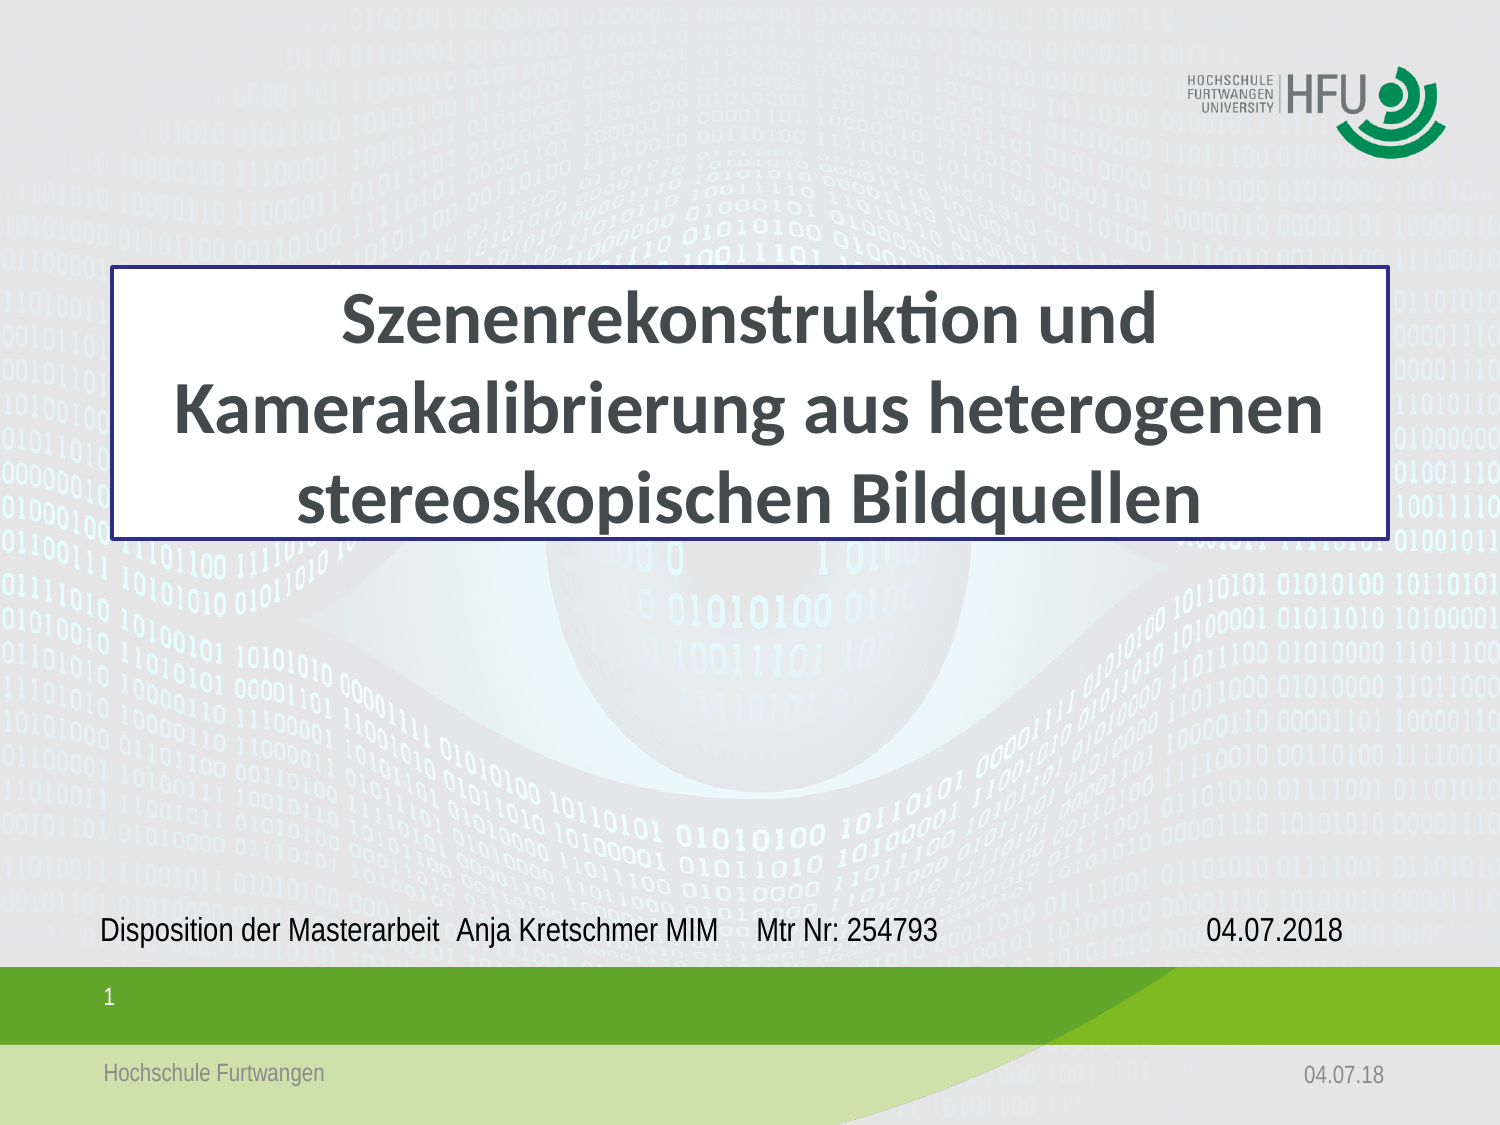

Szenenrekonstruktion und Kamerakalibrierung aus heterogenen stereoskopischen Bildquellen
Disposition der Masterarbeit 	Anja Kretschmer MIM	Mtr Nr: 254793		04.07.2018
1
Hochschule Furtwangen
04.07.18